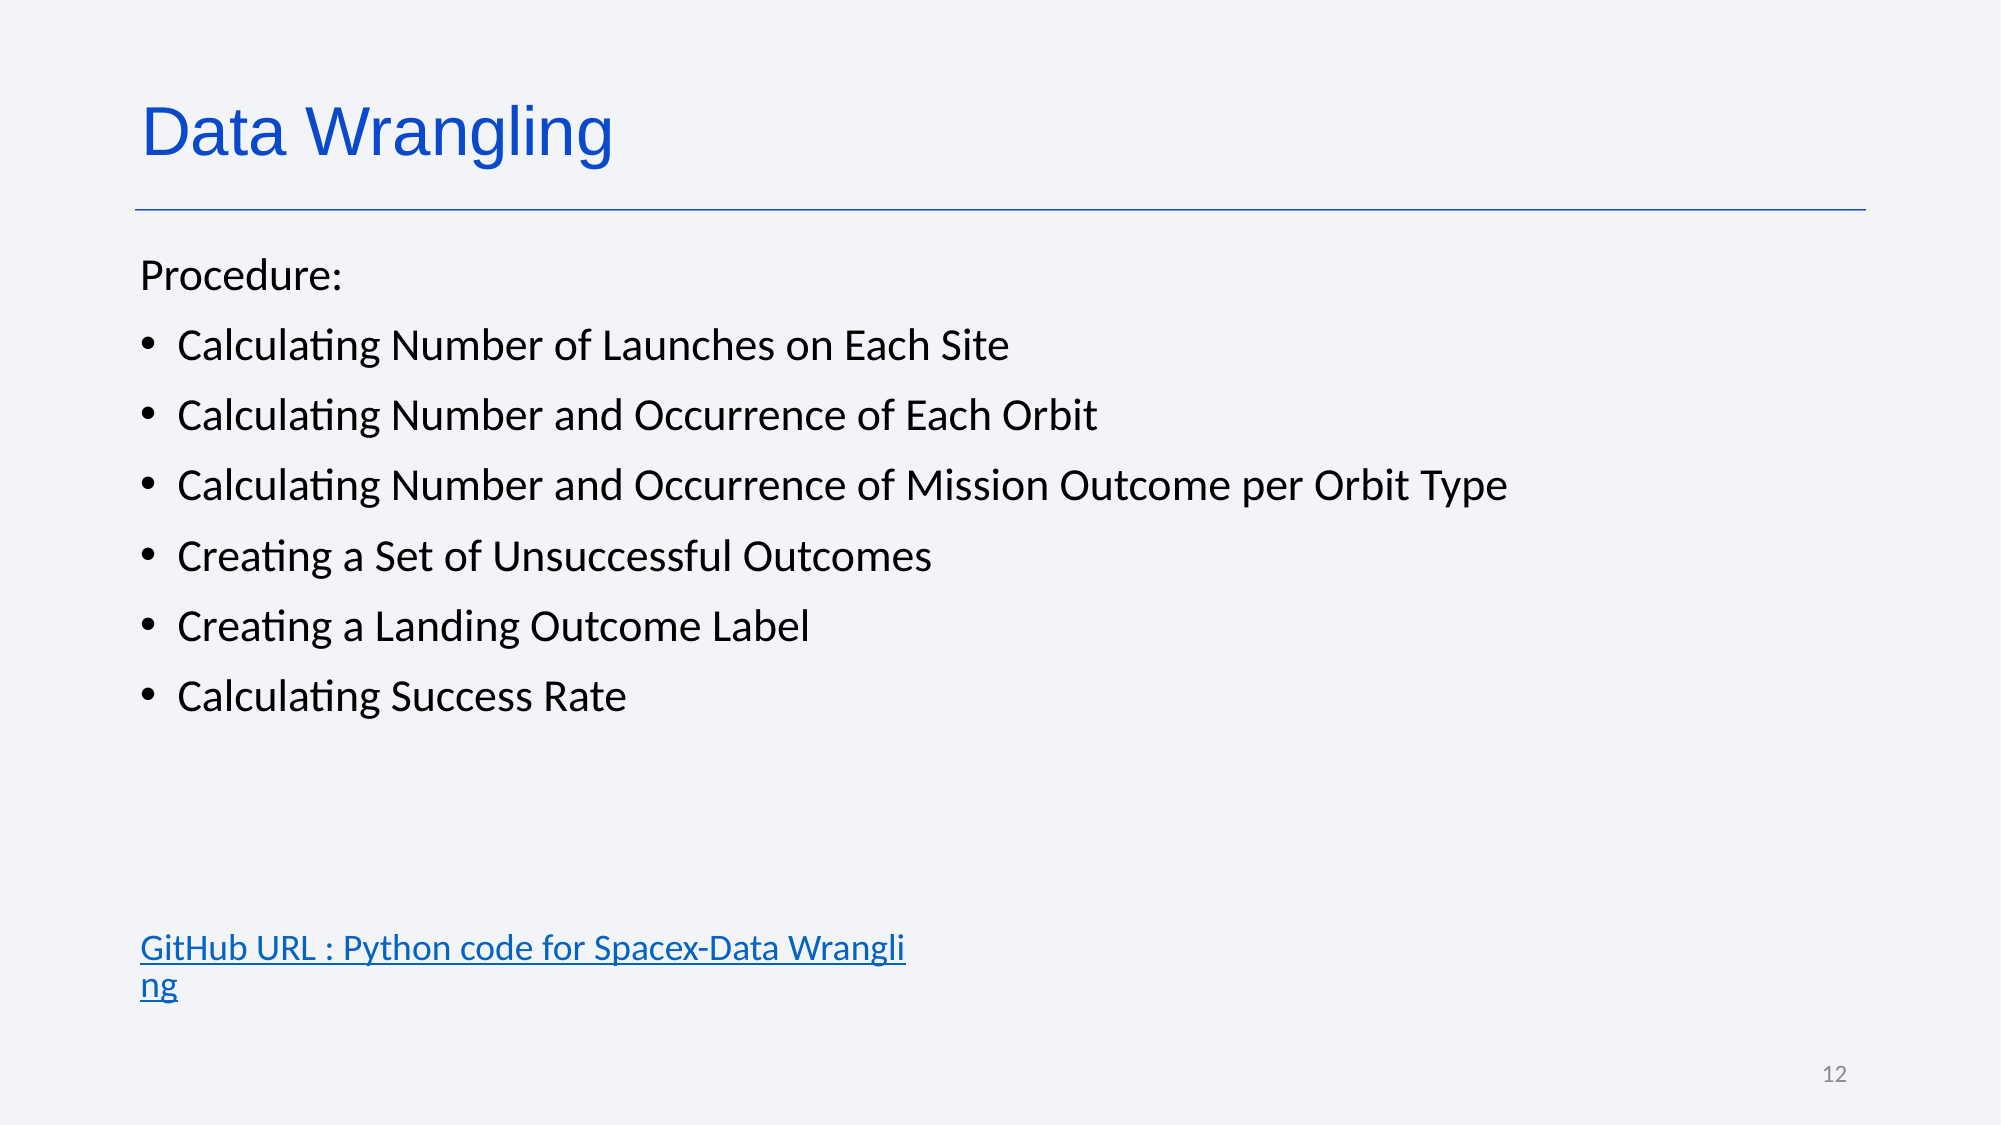

Data Wrangling
Procedure:
Calculating Number of Launches on Each Site
Calculating Number and Occurrence of Each Orbit
Calculating Number and Occurrence of Mission Outcome per Orbit Type
Creating a Set of Unsuccessful Outcomes
Creating a Landing Outcome Label
Calculating Success Rate

GitHub URL : Python code for Spacex-Data Wrangling
12